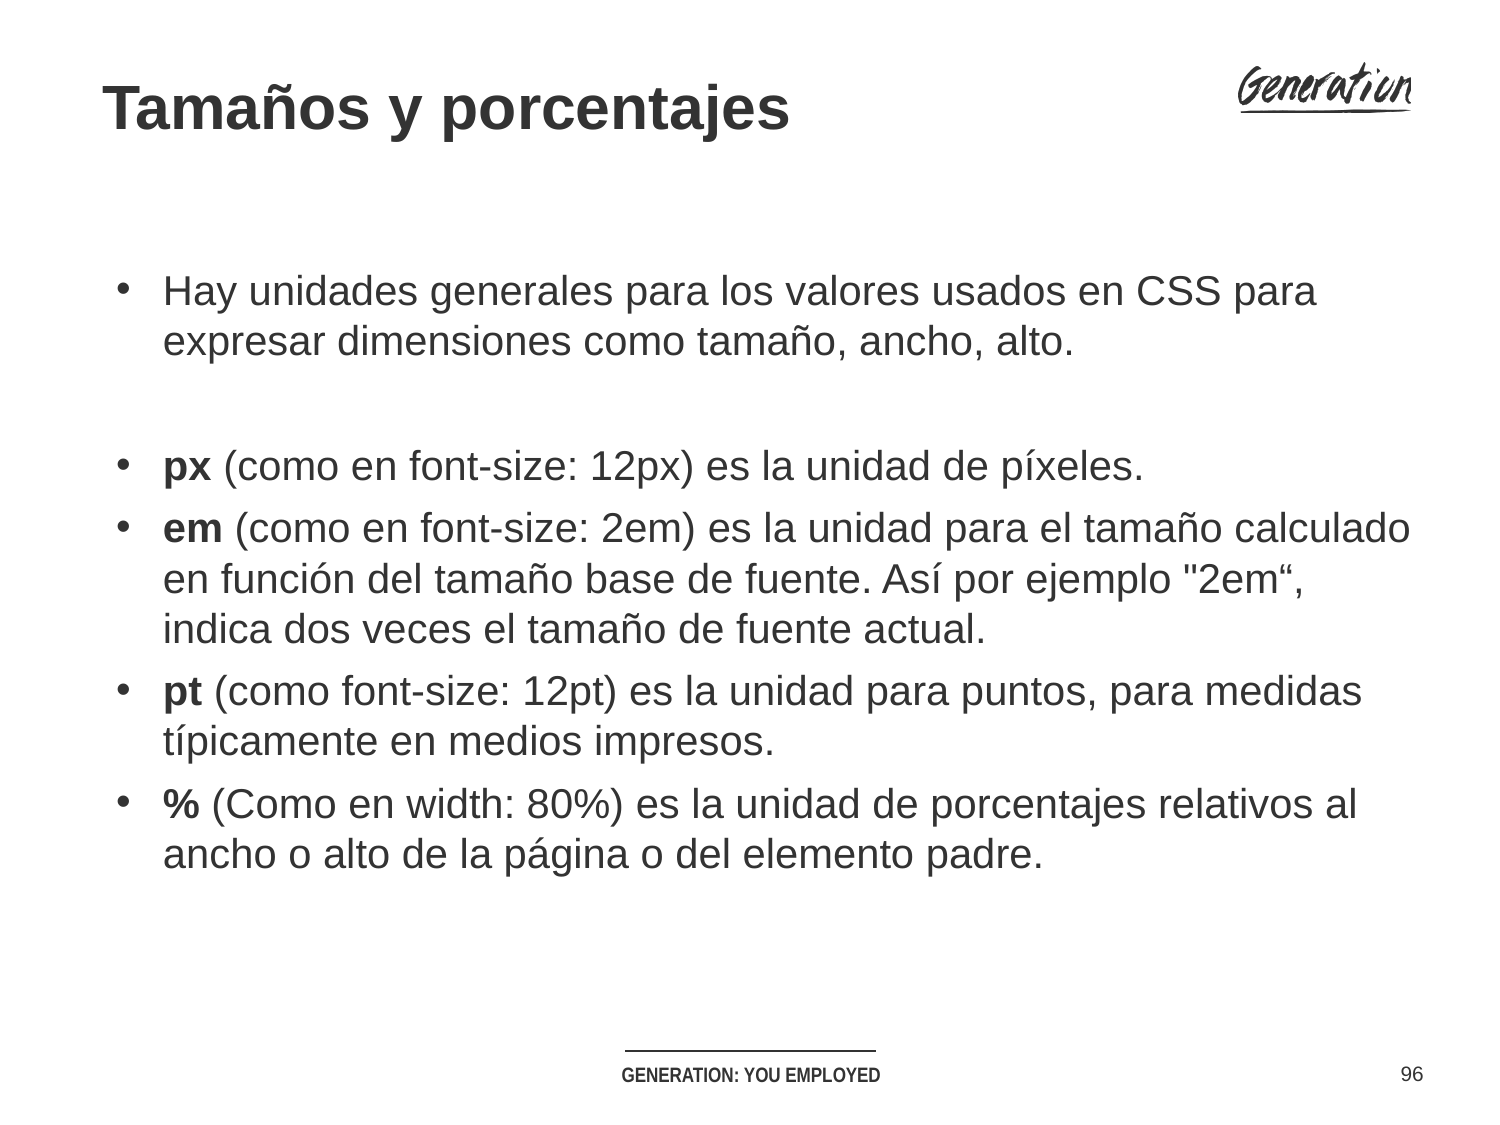

Tamaños y porcentajes
Hay unidades generales para los valores usados en CSS para expresar dimensiones como tamaño, ancho, alto.

px (como en font-size: 12px) es la unidad de píxeles.
em (como en font-size: 2em) es la unidad para el tamaño calculado en función del tamaño base de fuente. Así por ejemplo "2em“, indica dos veces el tamaño de fuente actual.
pt (como font-size: 12pt) es la unidad para puntos, para medidas típicamente en medios impresos.
% (Como en width: 80%) es la unidad de porcentajes relativos al ancho o alto de la página o del elemento padre.